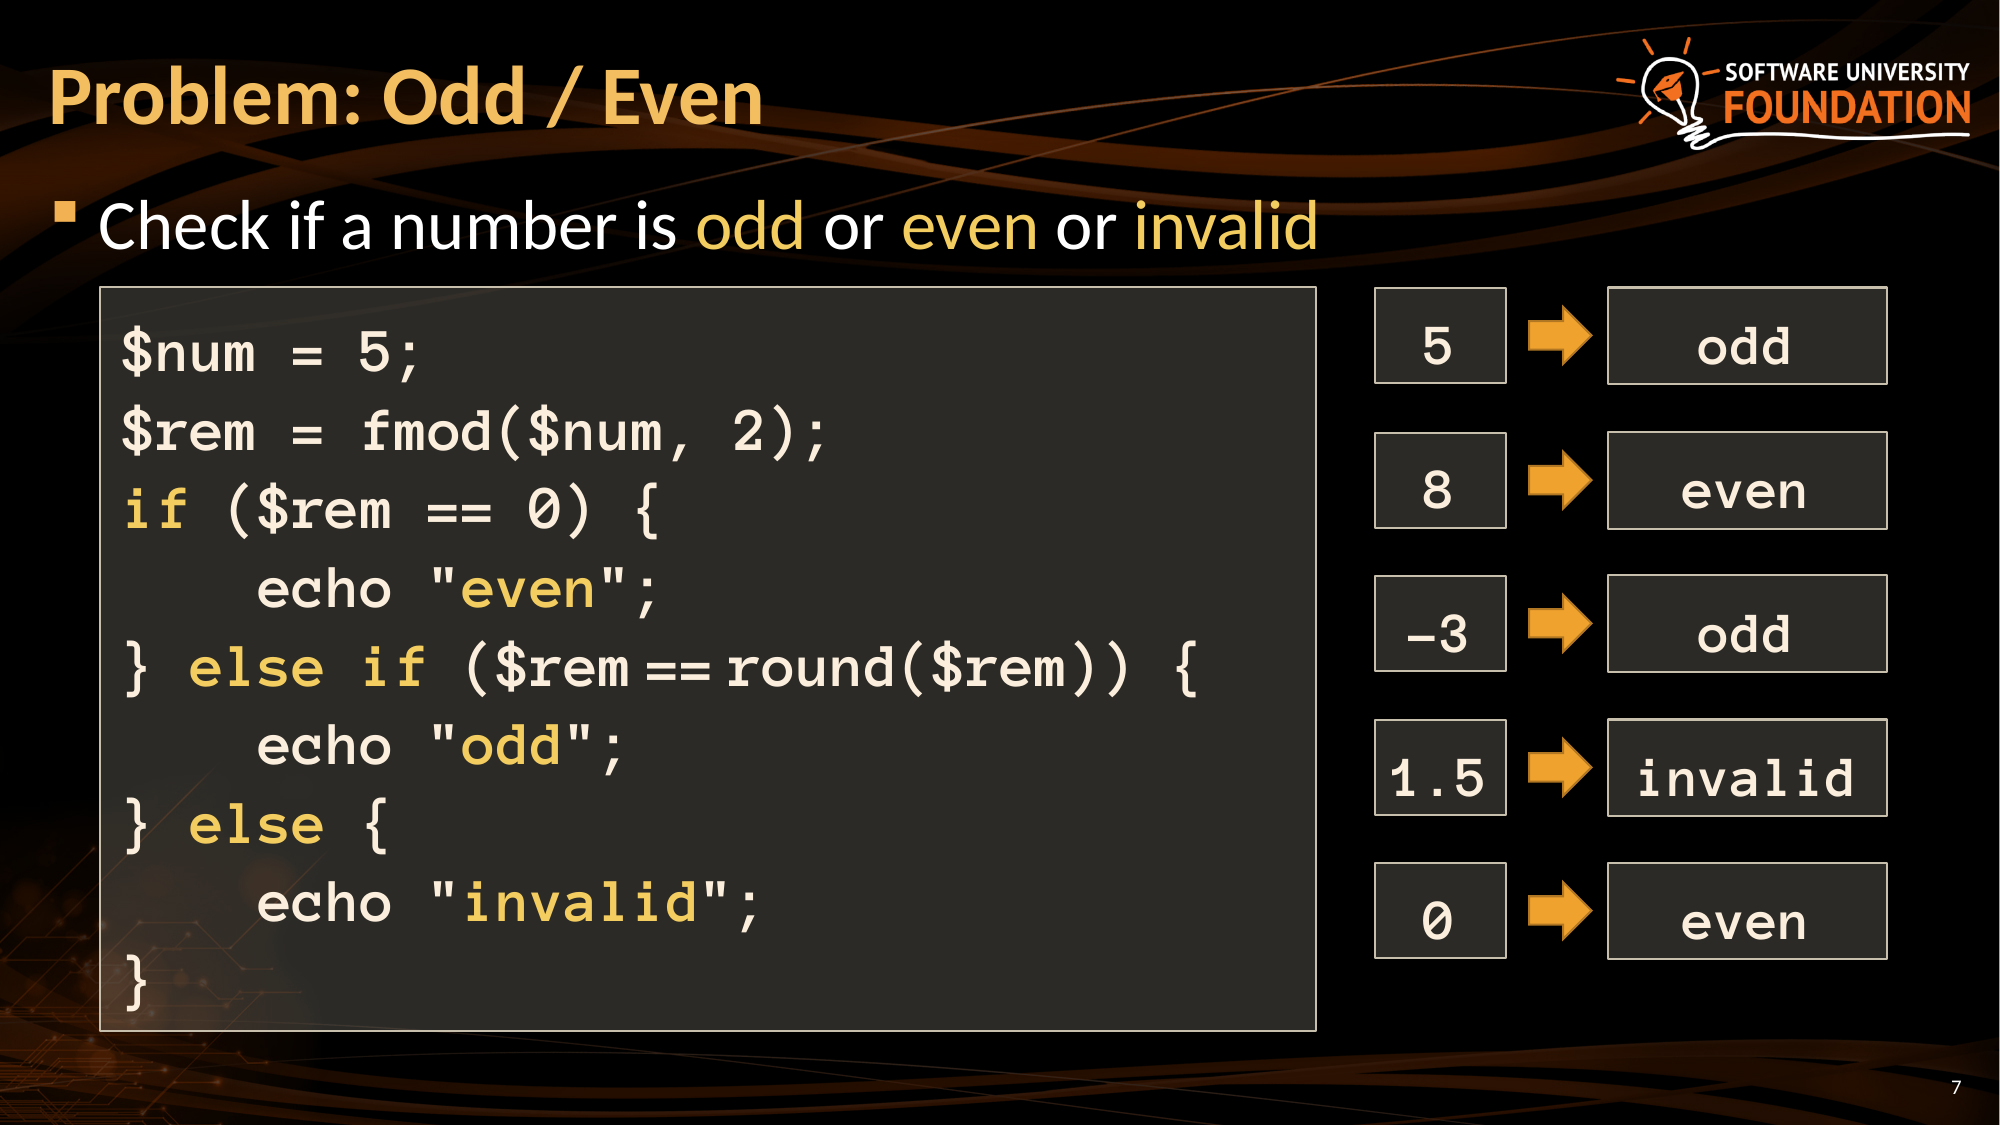

# Problem: Odd / Even
Check if a number is odd or even or invalid
$num = 5;
$rem = fmod($num, 2);
if ($rem == 0) {
    echo "even";
} else if ($rem == round($rem)) {
    echo "odd";
} else {
    echo "invalid";
}
5
odd

8
even

-3
odd

1.5
invalid

even
0

7